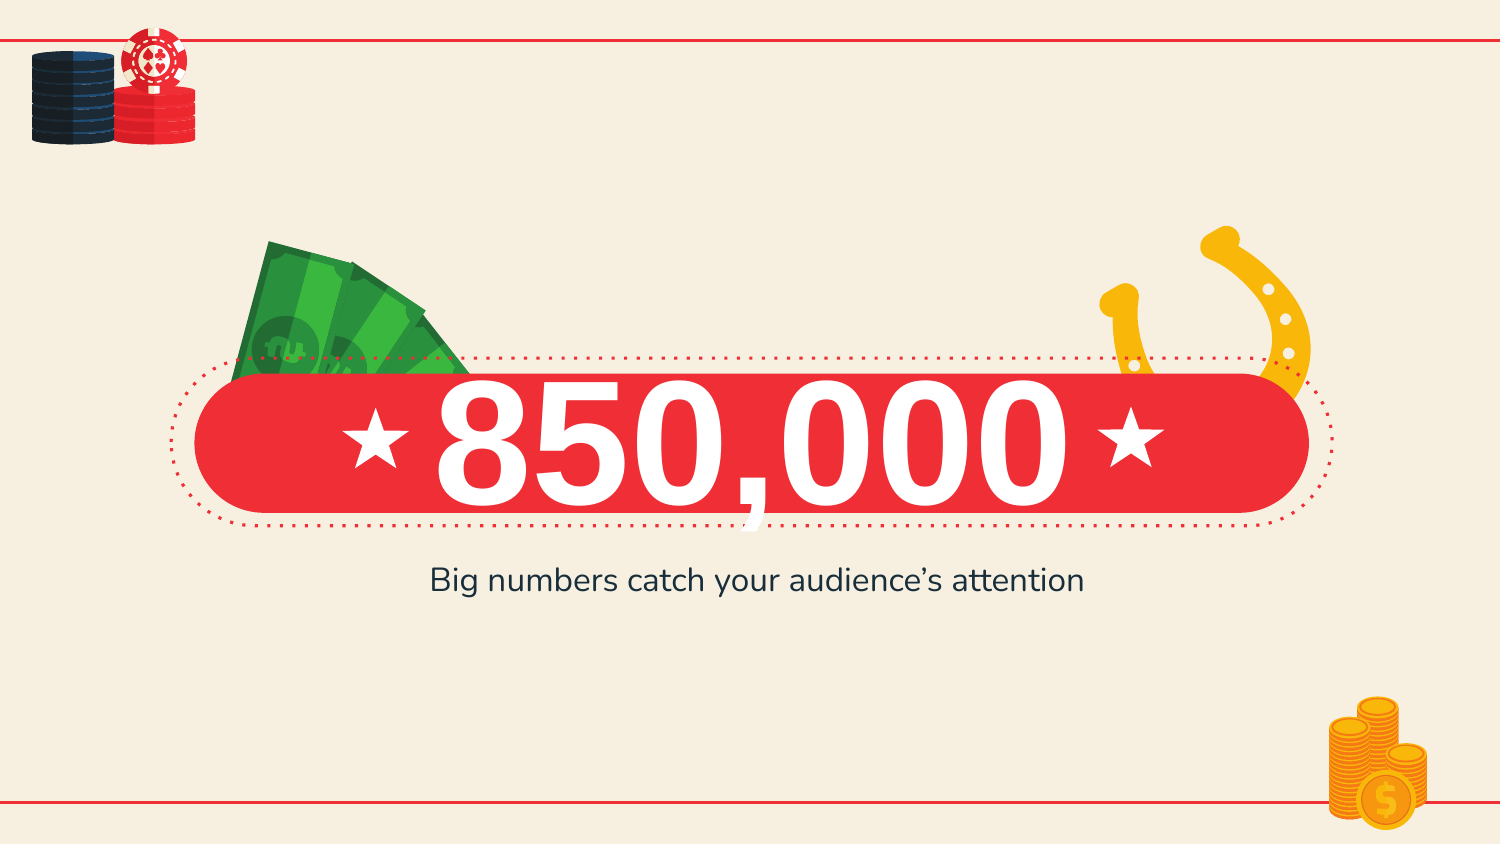

# 850,000

Big numbers catch your audience’s attention